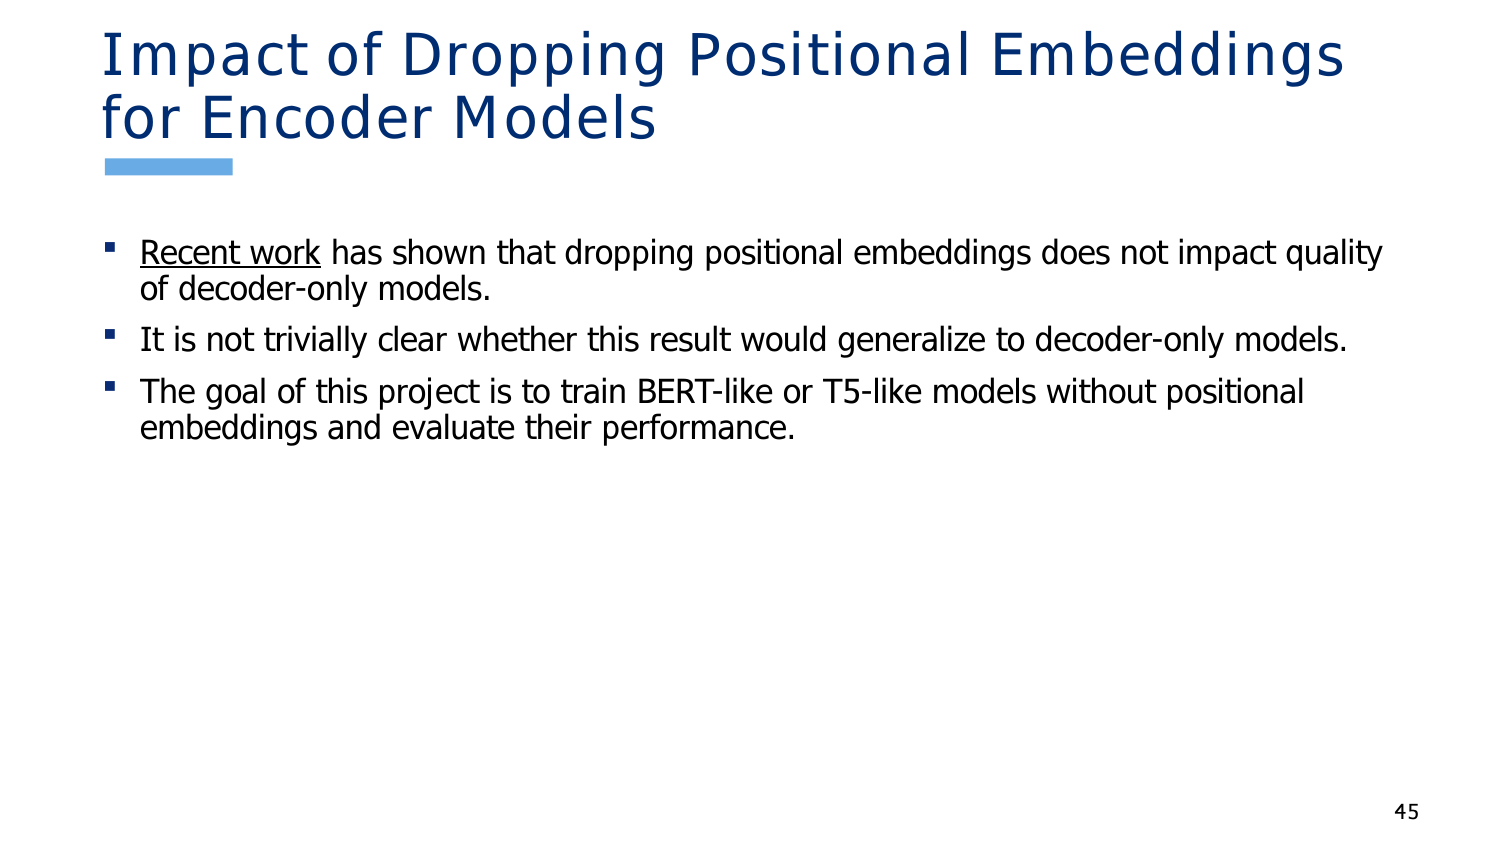

# Impact of Dropping Positional Embeddings for Encoder Models
Recent work has shown that dropping positional embeddings does not impact quality of decoder-only models.
It is not trivially clear whether this result would generalize to decoder-only models.
The goal of this project is to train BERT-like or T5-like models without positional embeddings and evaluate their performance.